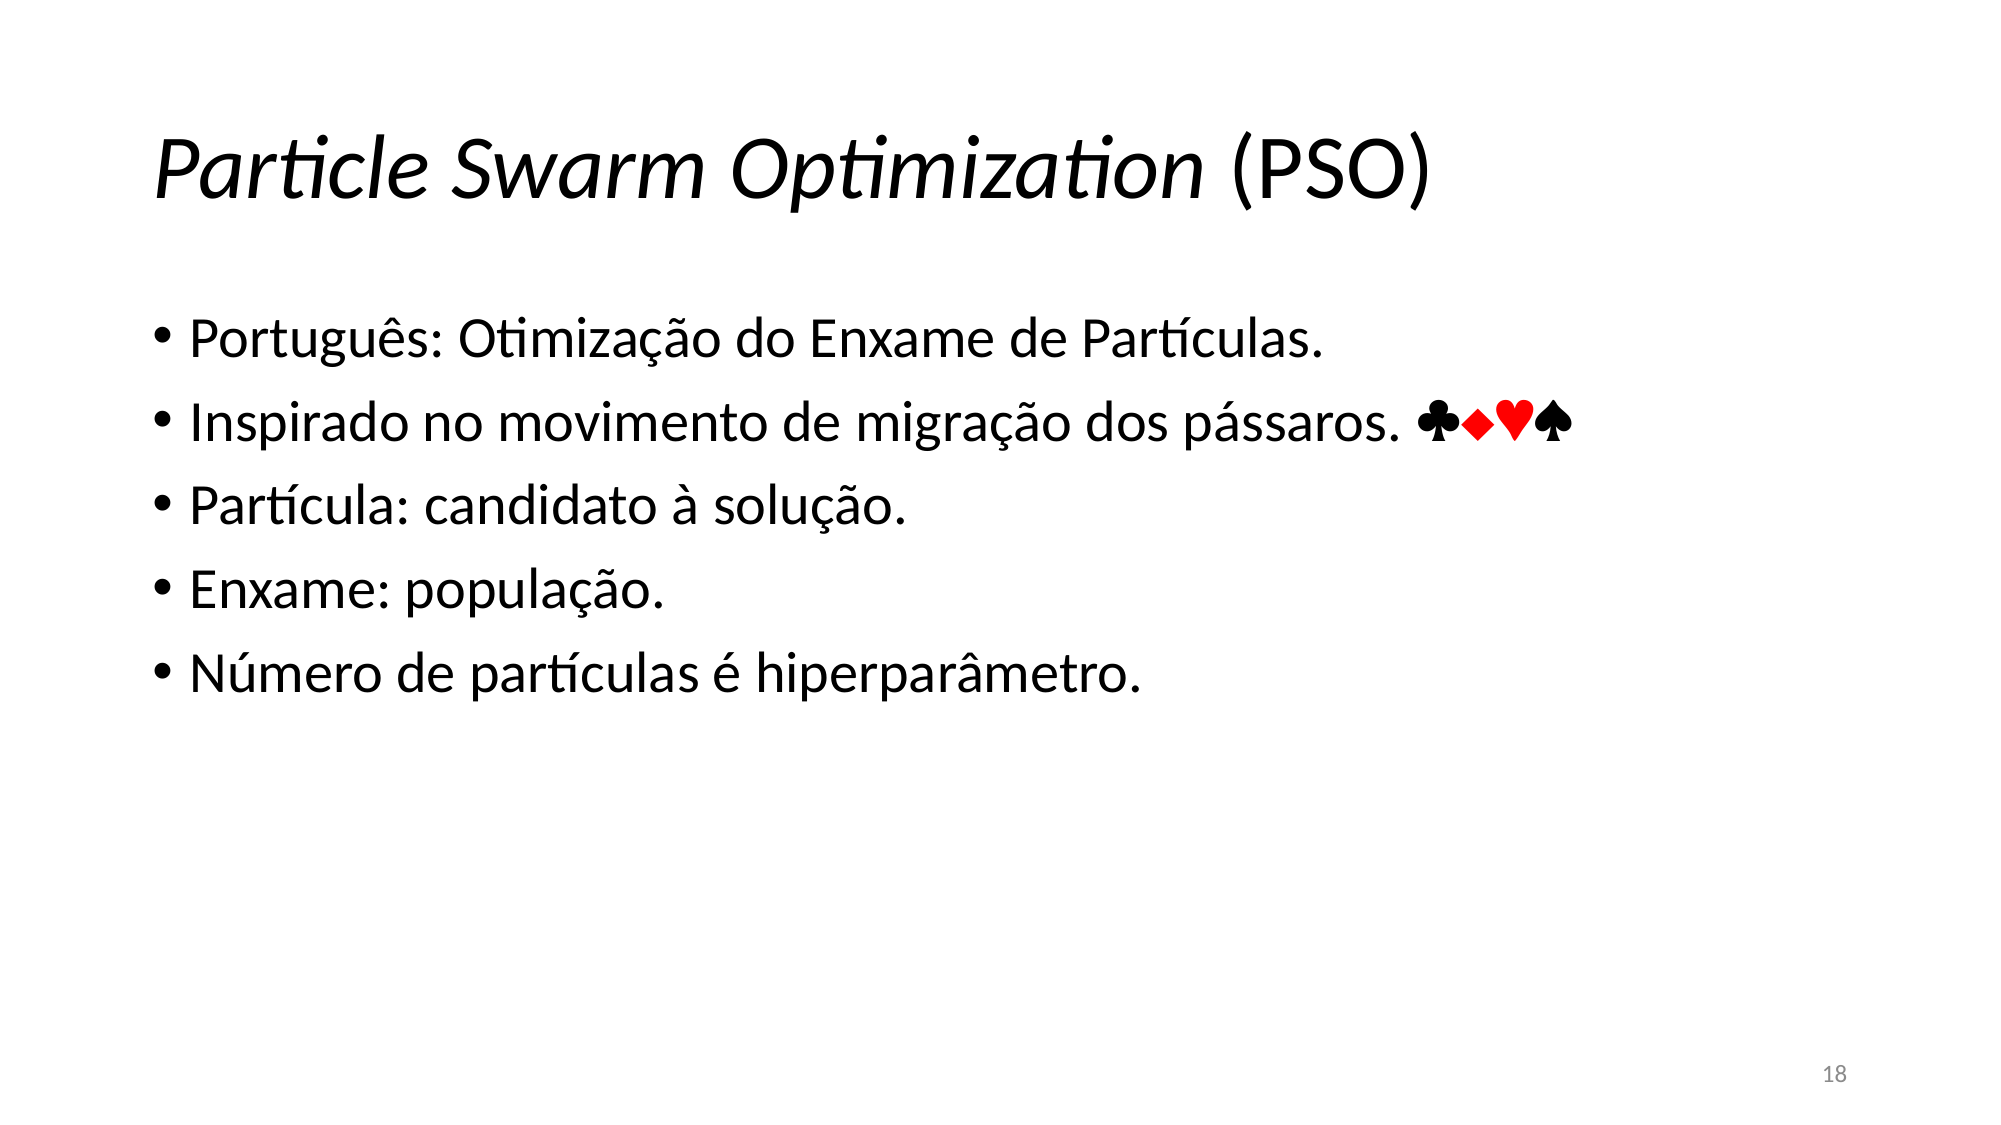

# Particle Swarm Optimization (PSO)
Português: Otimização do Enxame de Partículas.
Inspirado no movimento de migração dos pássaros. ♣♦♥♠
Partícula: candidato à solução.
Enxame: população.
Número de partículas é hiperparâmetro.

18